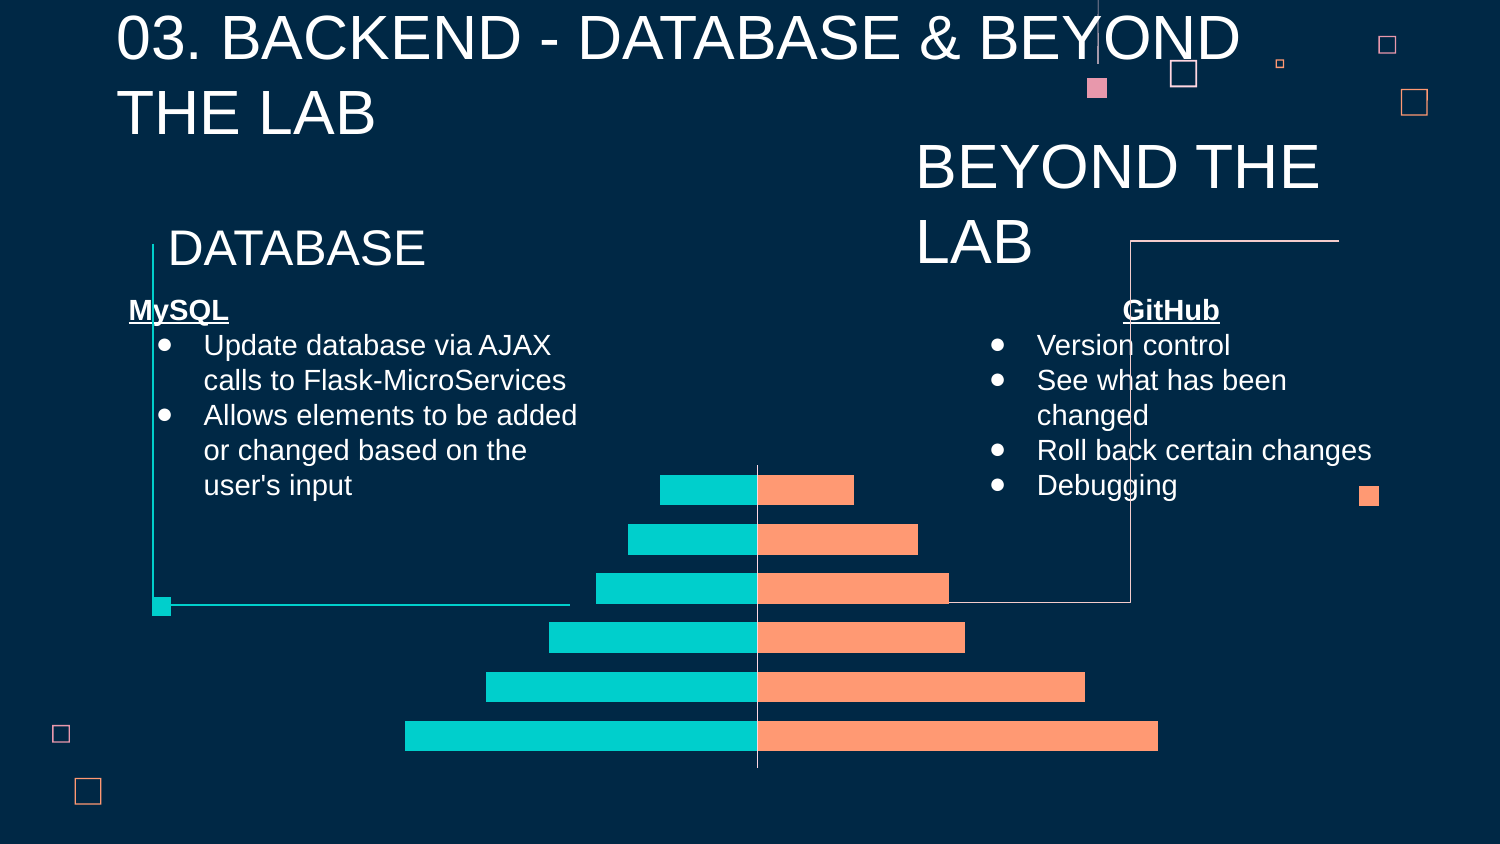

03. BACKEND - DATABASE & BEYOND THE LAB
# DATABASE
BEYOND THE LAB
MySQL
Update database via AJAX calls to Flask-MicroServices
Allows elements to be added or changed based on the user's input

GitHub
Version control
See what has been changed
Roll back certain changes
Debugging